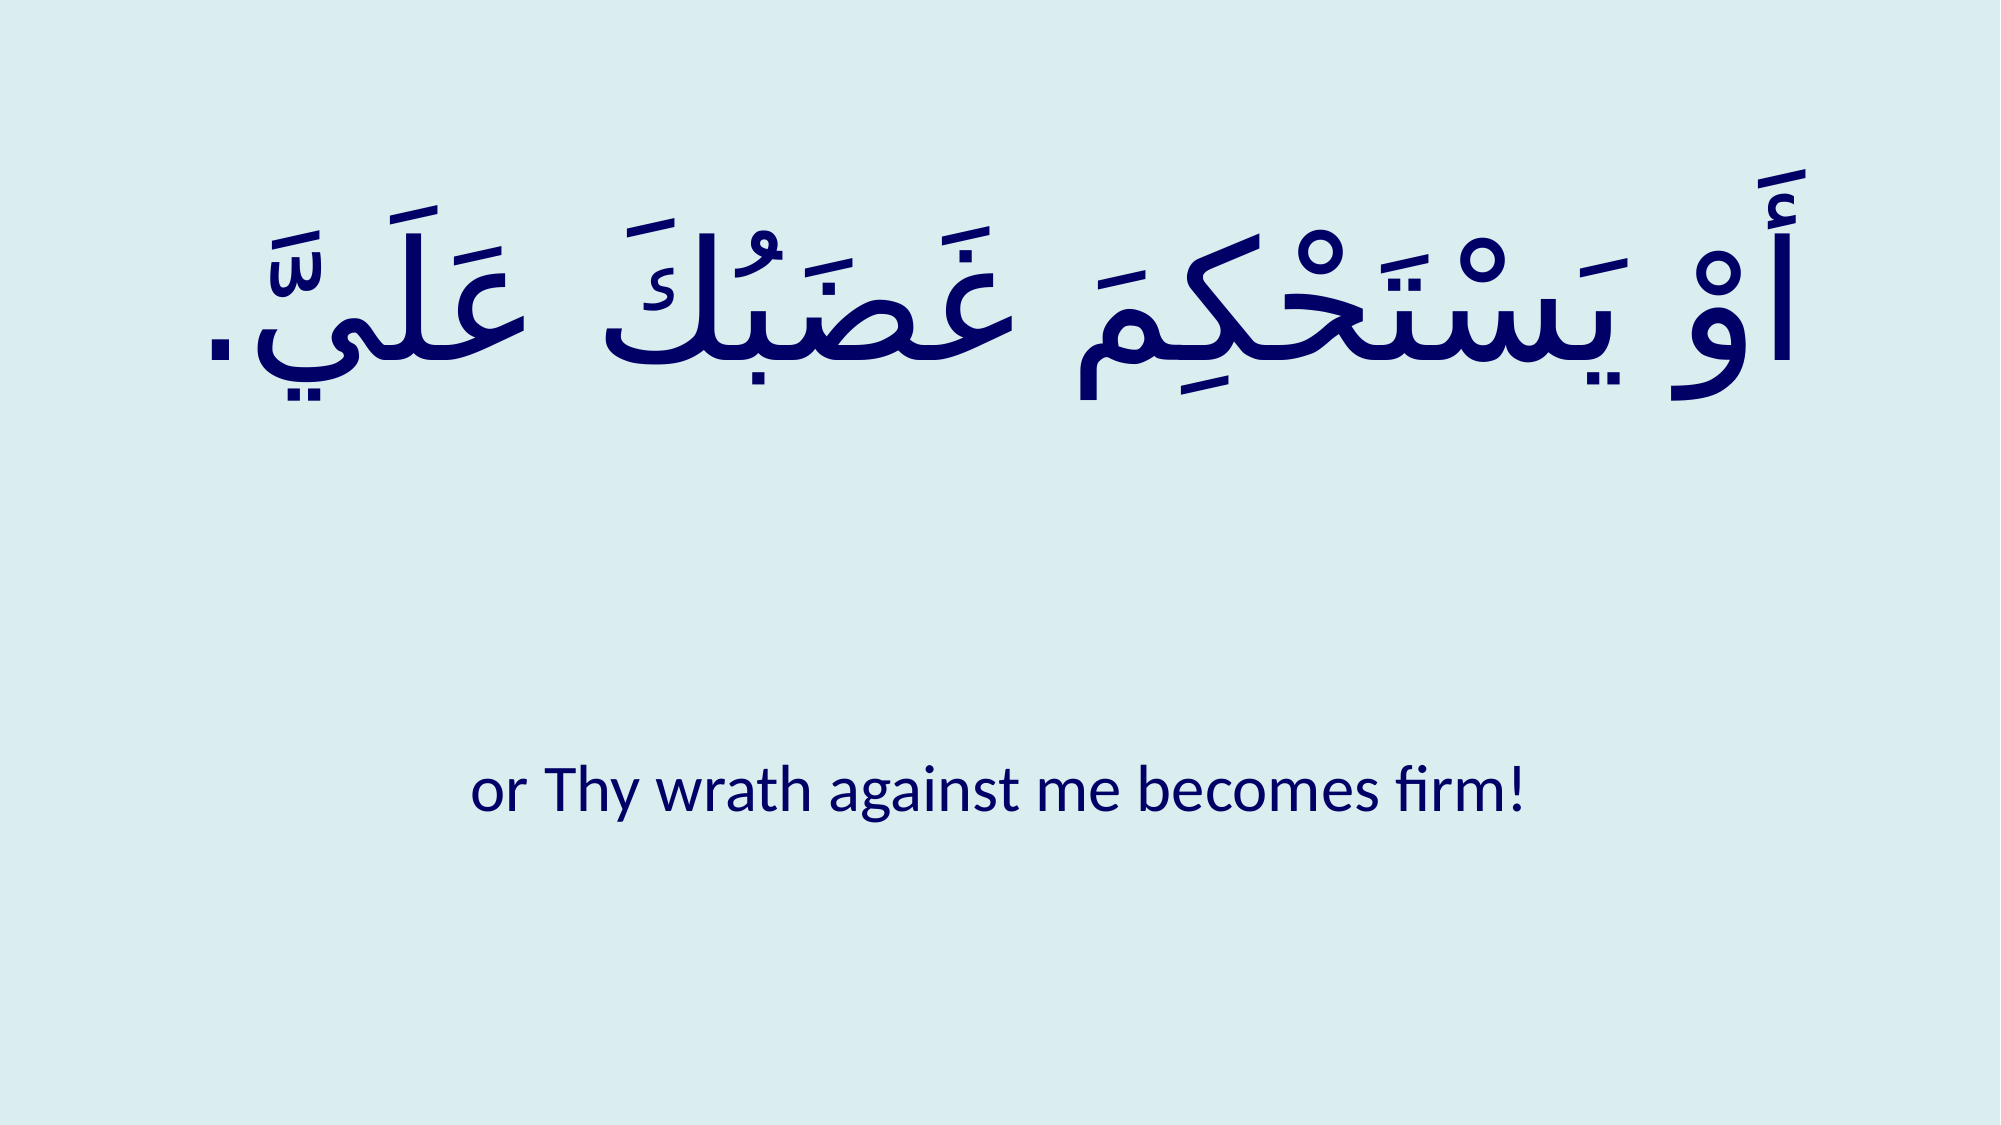

# أَوْ يَسْتَحْكِمَ غَضَبُكَ عَلَيَّ.
or Thy wrath against me becomes firm!